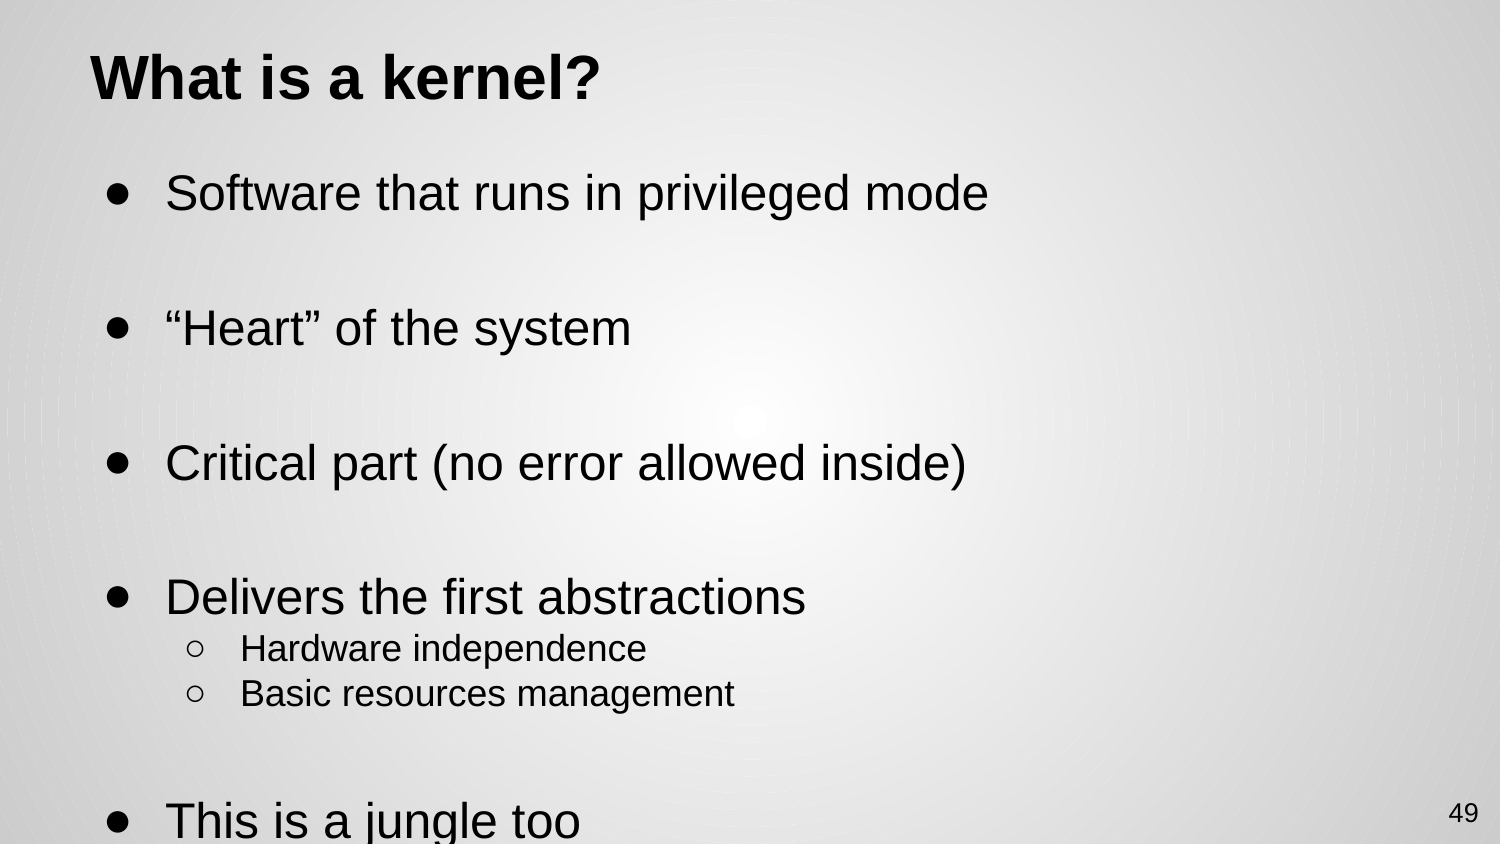

# What is a kernel?
Software that runs in privileged mode

“Heart” of the system

Critical part (no error allowed inside)

Delivers the first abstractions
Hardware independence
Basic resources management

This is a jungle too
49